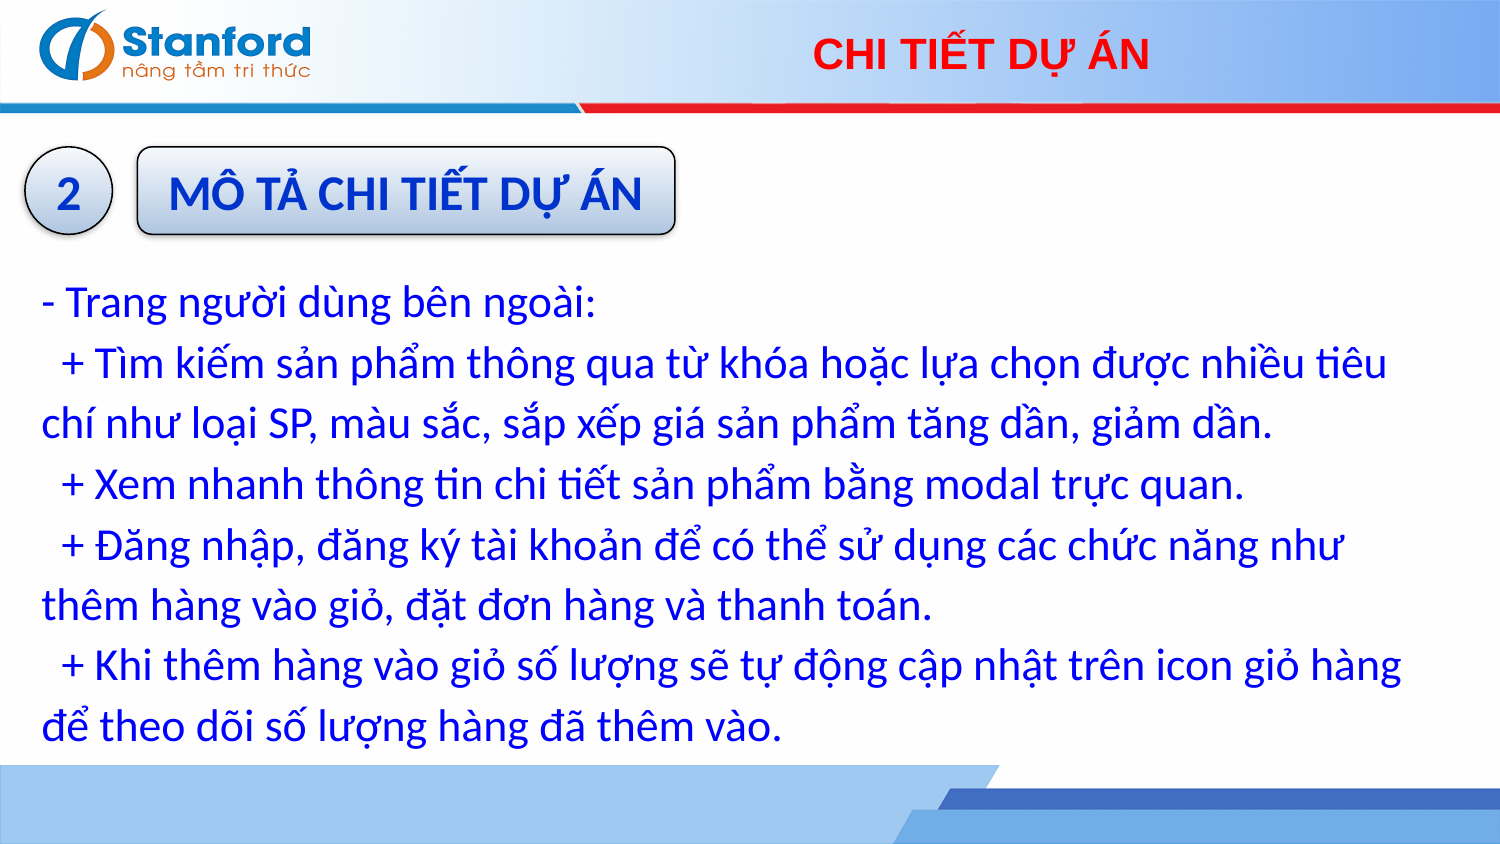

CHI TIẾT DỰ ÁN
2
MÔ TẢ CHI TIẾT DỰ ÁN
- Trang người dùng bên ngoài:
  + Tìm kiếm sản phẩm thông qua từ khóa hoặc lựa chọn được nhiều tiêu chí như loại SP, màu sắc, sắp xếp giá sản phẩm tăng dần, giảm dần.
  + Xem nhanh thông tin chi tiết sản phẩm bằng modal trực quan.
  + Đăng nhập, đăng ký tài khoản để có thể sử dụng các chức năng như thêm hàng vào giỏ, đặt đơn hàng và thanh toán.
  + Khi thêm hàng vào giỏ số lượng sẽ tự động cập nhật trên icon giỏ hàng để theo dõi số lượng hàng đã thêm vào.